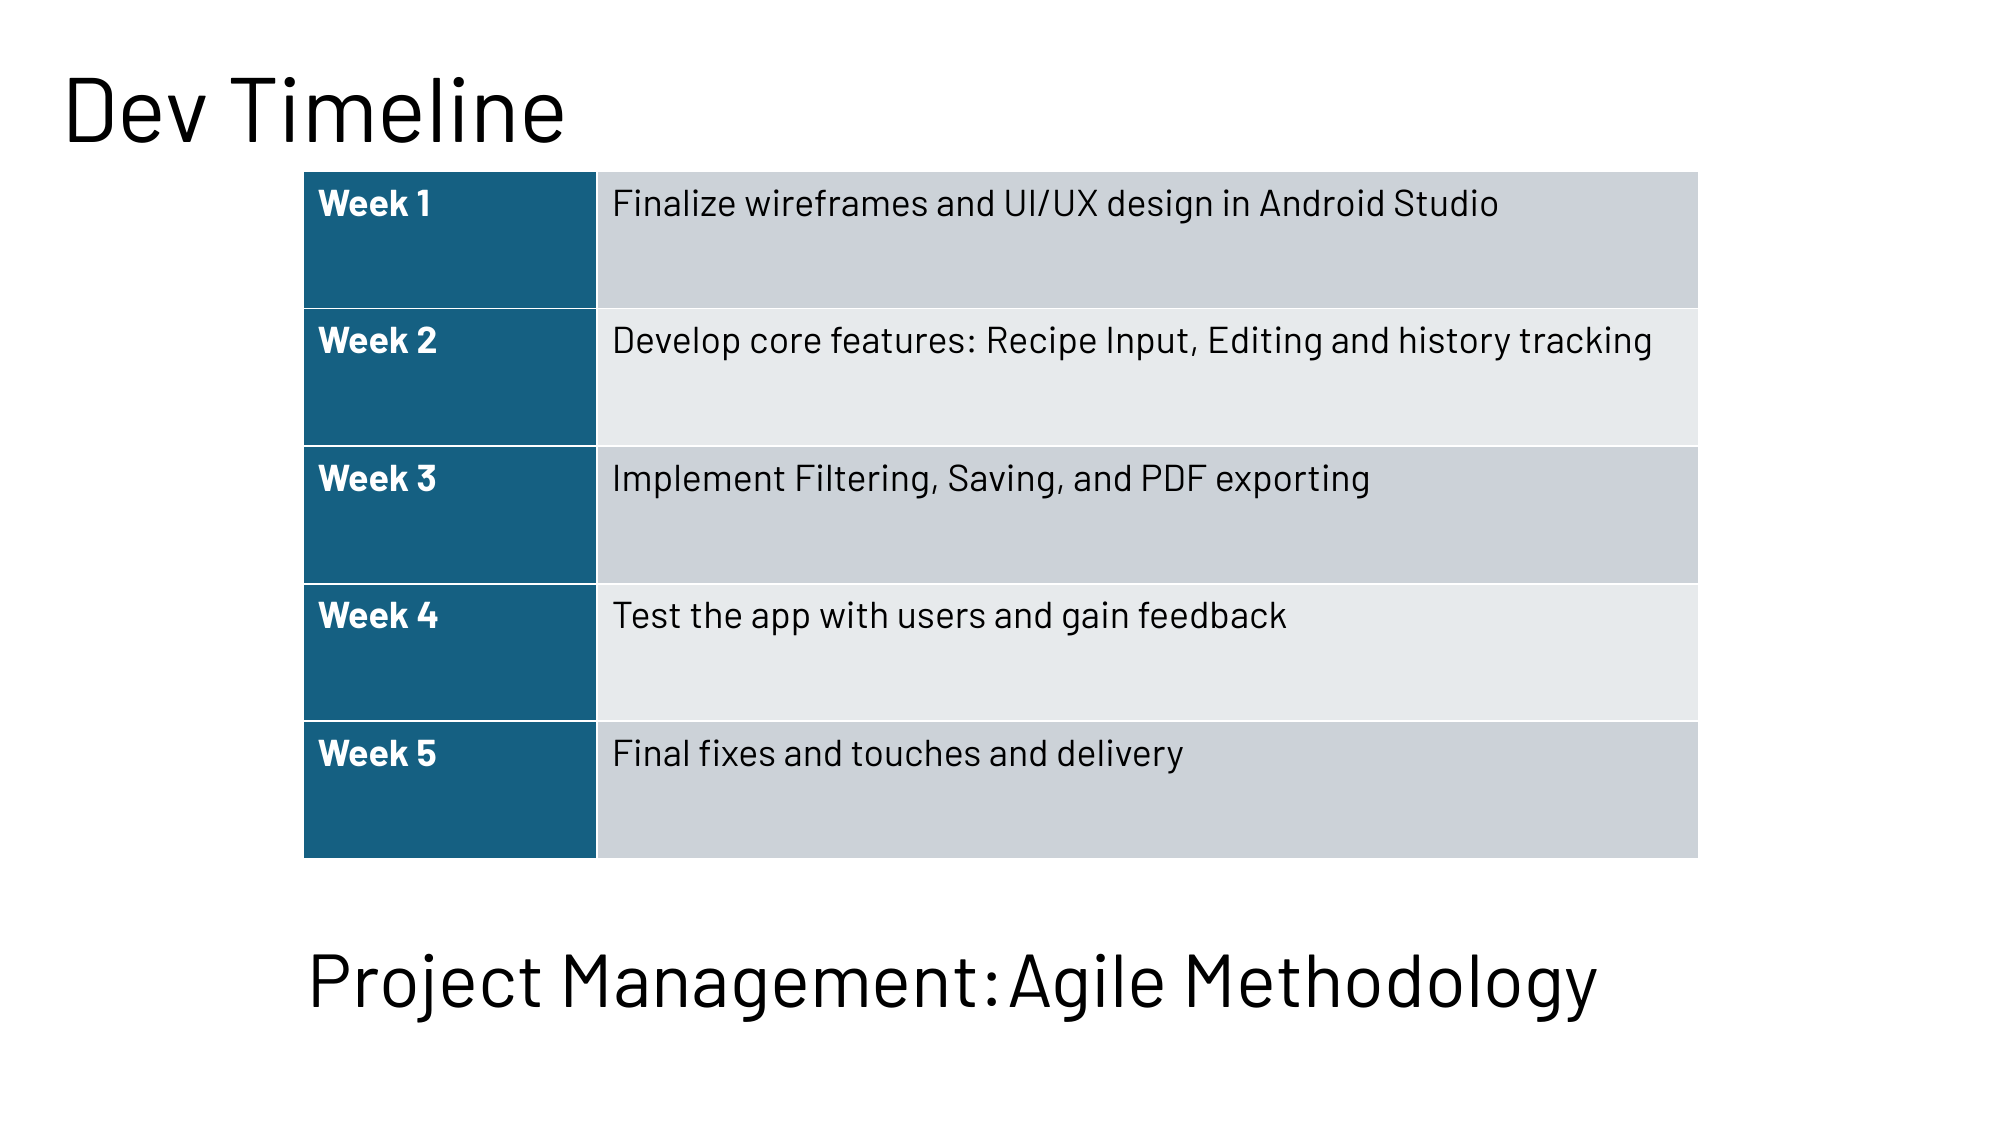

Dev Timeline
| Week 1 | Finalize wireframes and UI/UX design in Android Studio |
| --- | --- |
| Week 2 | Develop core features: Recipe Input, Editing and history tracking |
| Week 3 | Implement Filtering, Saving, and PDF exporting |
| Week 4 | Test the app with users and gain feedback |
| Week 5 | Final fixes and touches and delivery |
Agile Methodology
Project Management: